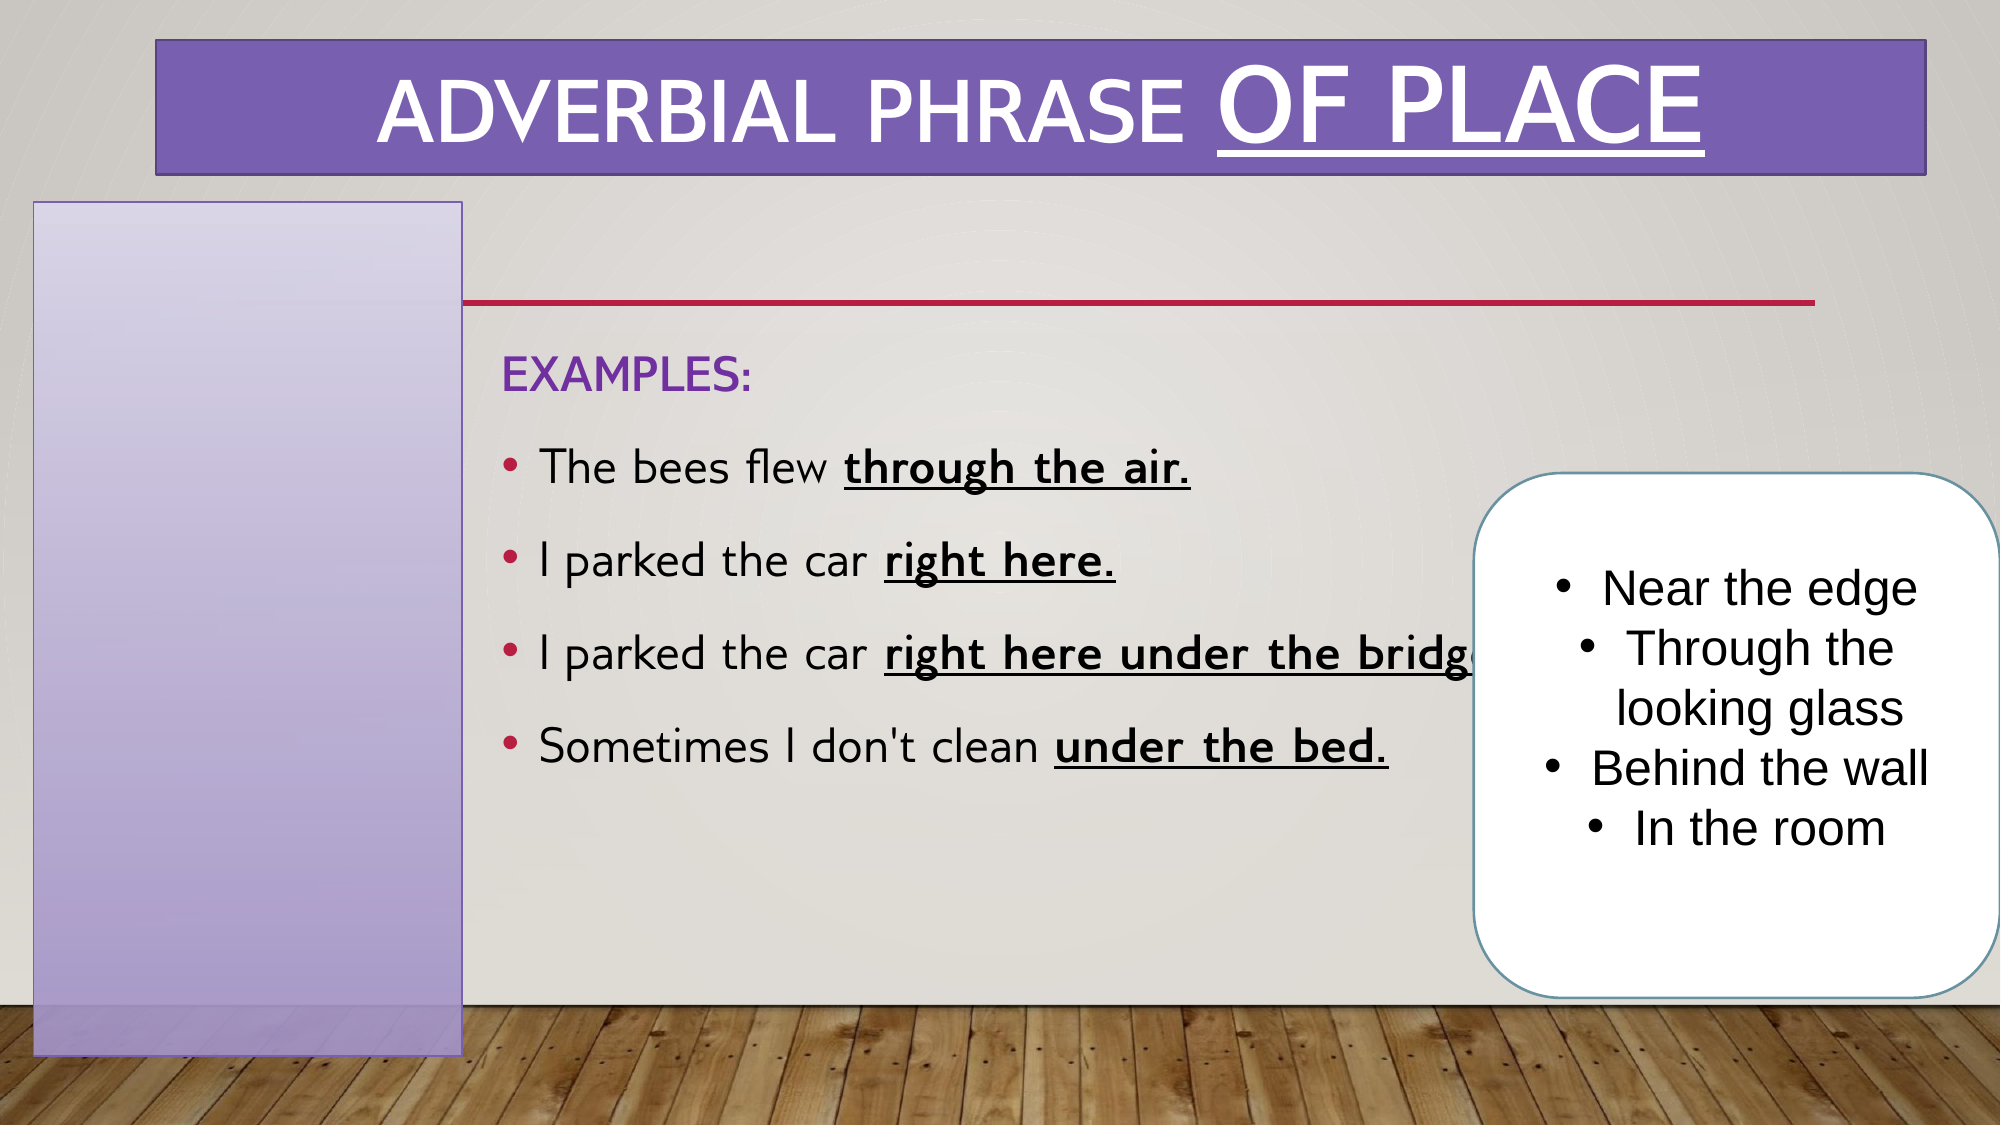

# ADVERBIAL PHRASE OF PLACE

EXAMPLES:
The bees flew through the air.
I parked the car right here.
I parked the car right here under the bridge.
Sometimes I don't clean under the bed.
Near the edge
Through the looking glass
Behind the wall
In the room